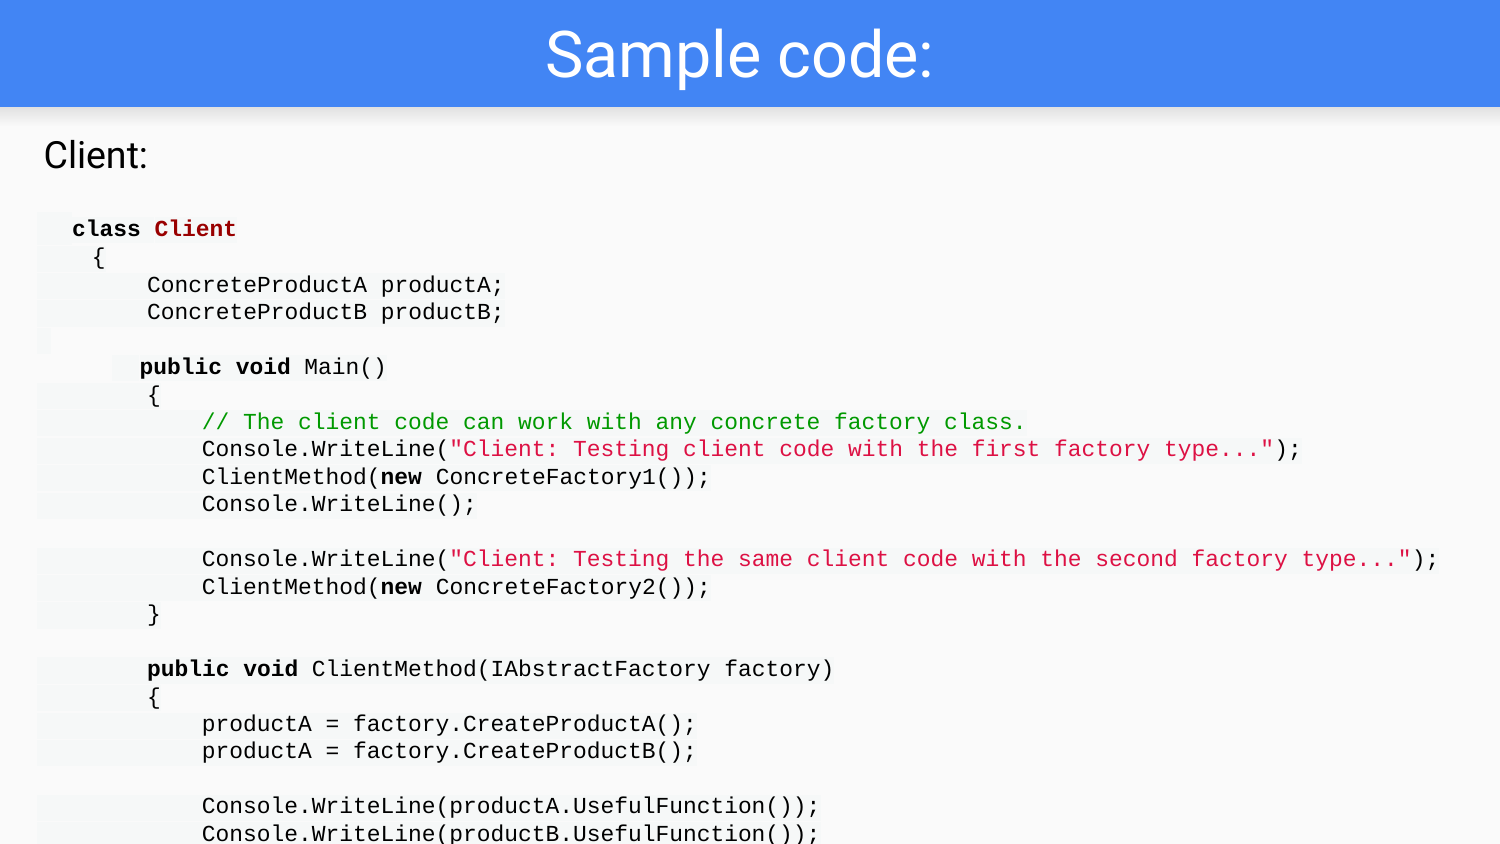

# Sample code:
Client:
  class Client
    {
        ConcreteProductA productA;
        ConcreteProductB productB;

  public void Main()
        {
            // The client code can work with any concrete factory class.
            Console.WriteLine("Client: Testing client code with the first factory type...");
            ClientMethod(new ConcreteFactory1());
            Console.WriteLine();

            Console.WriteLine("Client: Testing the same client code with the second factory type...");
            ClientMethod(new ConcreteFactory2());
        }

        public void ClientMethod(IAbstractFactory factory)
        {
            productA = factory.CreateProductA();
            productA = factory.CreateProductB();

            Console.WriteLine(productA.UsefulFunction());
            Console.WriteLine(productB.UsefulFunction());
        }
    }